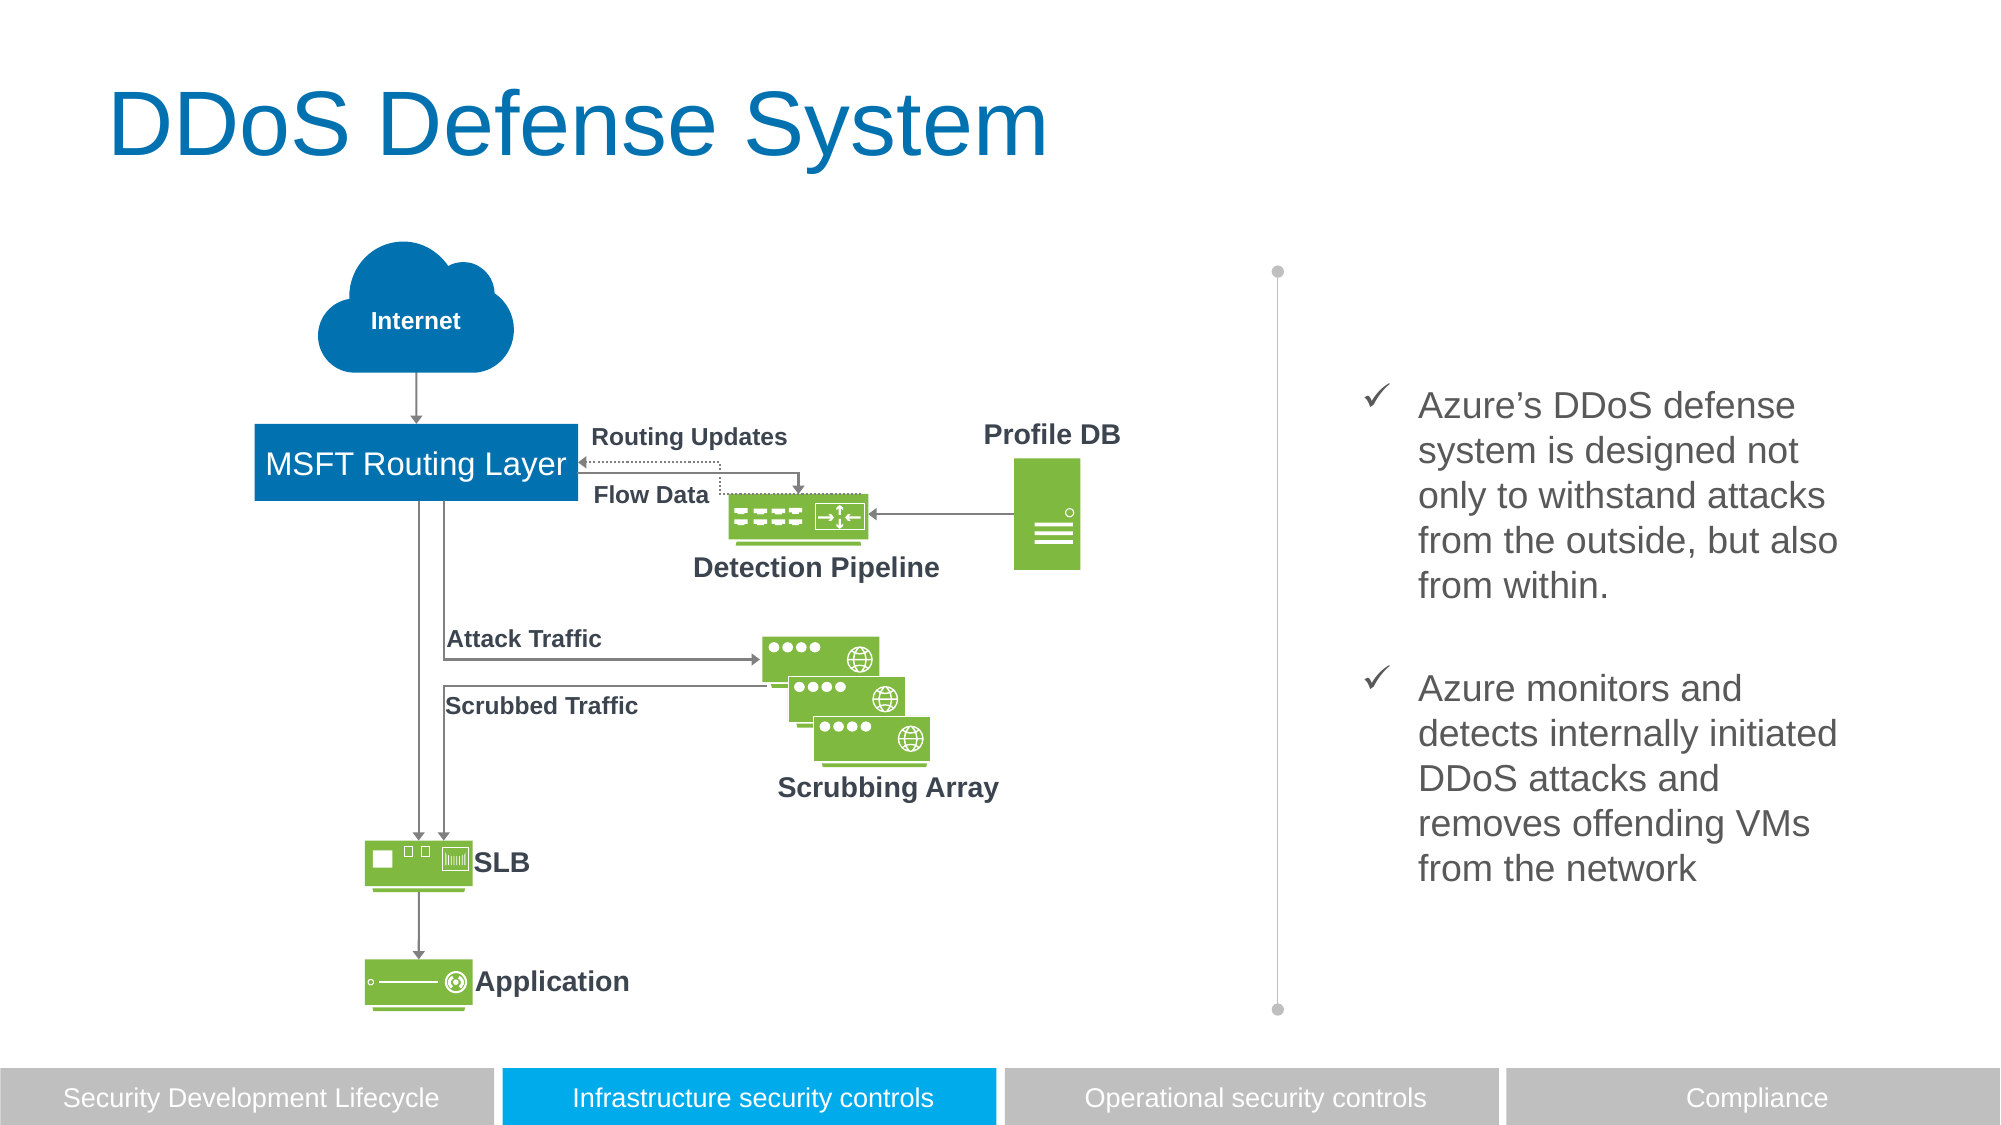

# DDoS Defense System

Internet
Profile DB
MSFT Routing Layer
Routing Updates

Flow Data

Detection Pipeline
Attack Traffic

Scrubbed Traffic

Scrubbing Array

SLB

Application

Azure’s DDoS defense system is designed not only to withstand attacks from the outside, but also from within.

Azure monitors and detects internally initiated DDoS attacks and removes offending VMs from the network
Security Development Lifecycle
Infrastructure security controls
Operational security controls
Compliance